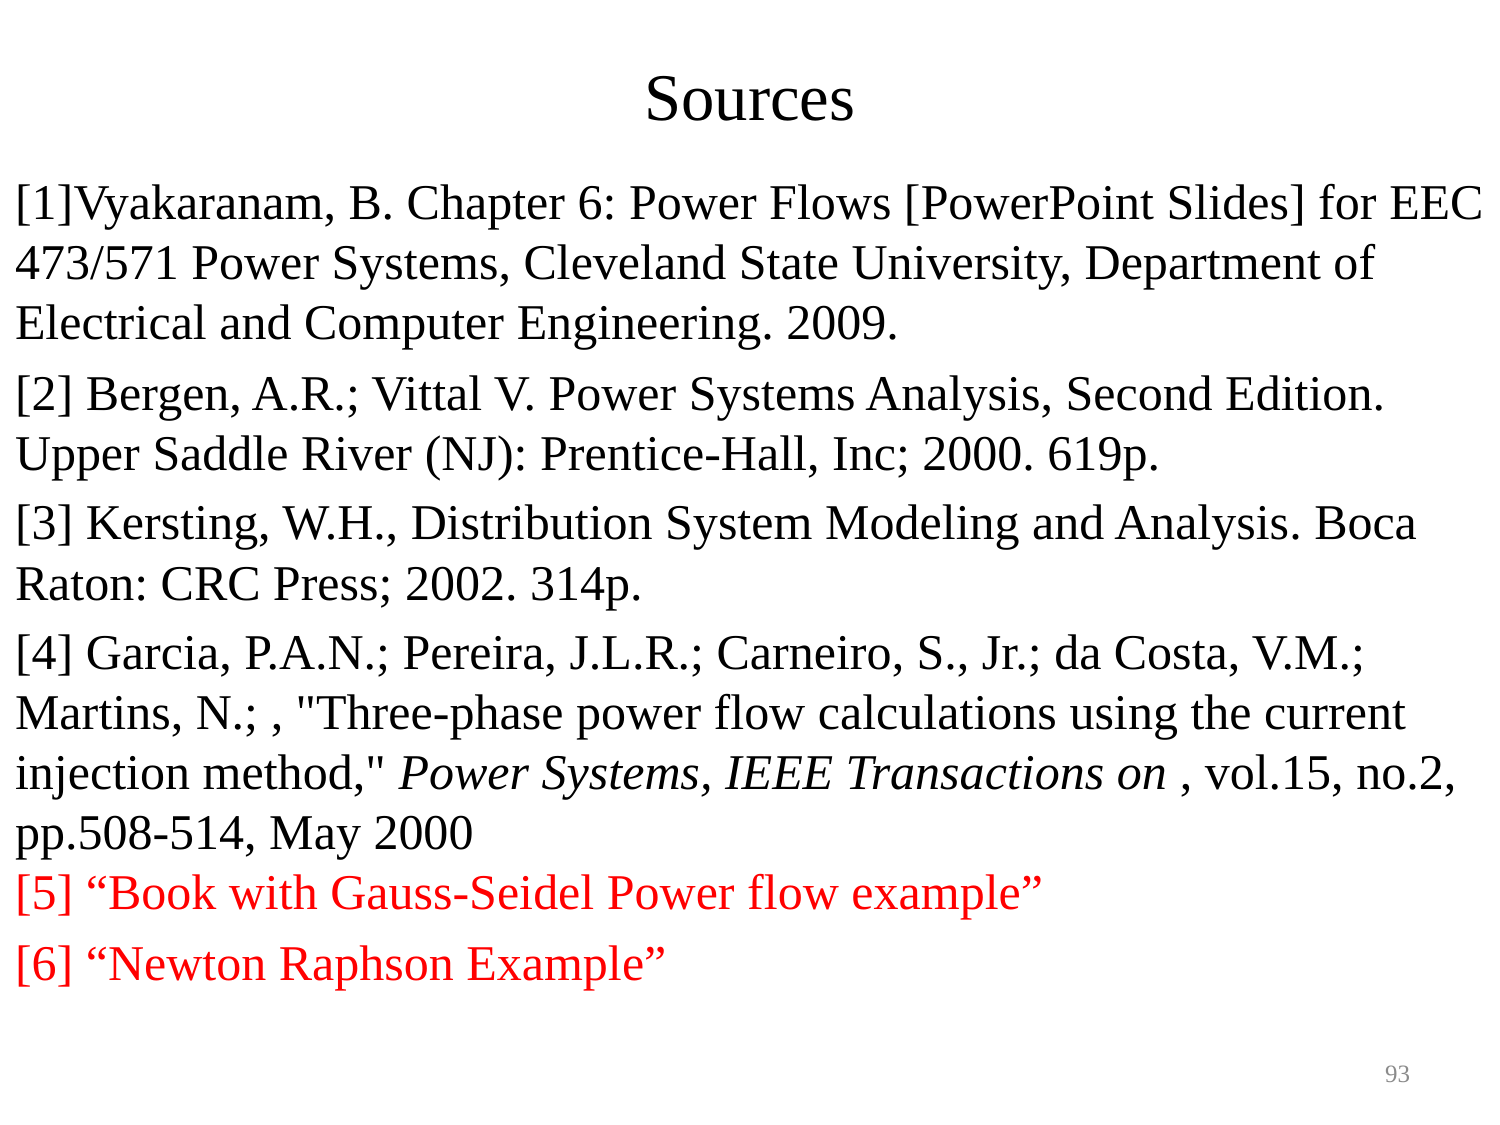

# Sources
[1]Vyakaranam, B. Chapter 6: Power Flows [PowerPoint Slides] for EEC 473/571 Power Systems, Cleveland State University, Department of Electrical and Computer Engineering. 2009.
[2] Bergen, A.R.; Vittal V. Power Systems Analysis, Second Edition. Upper Saddle River (NJ): Prentice-Hall, Inc; 2000. 619p.
[3] Kersting, W.H., Distribution System Modeling and Analysis. Boca Raton: CRC Press; 2002. 314p.
[4] Garcia, P.A.N.; Pereira, J.L.R.; Carneiro, S., Jr.; da Costa, V.M.; Martins, N.; , "Three-phase power flow calculations using the current injection method," Power Systems, IEEE Transactions on , vol.15, no.2, pp.508-514, May 2000
[5] “Book with Gauss-Seidel Power flow example”
[6] “Newton Raphson Example”
93